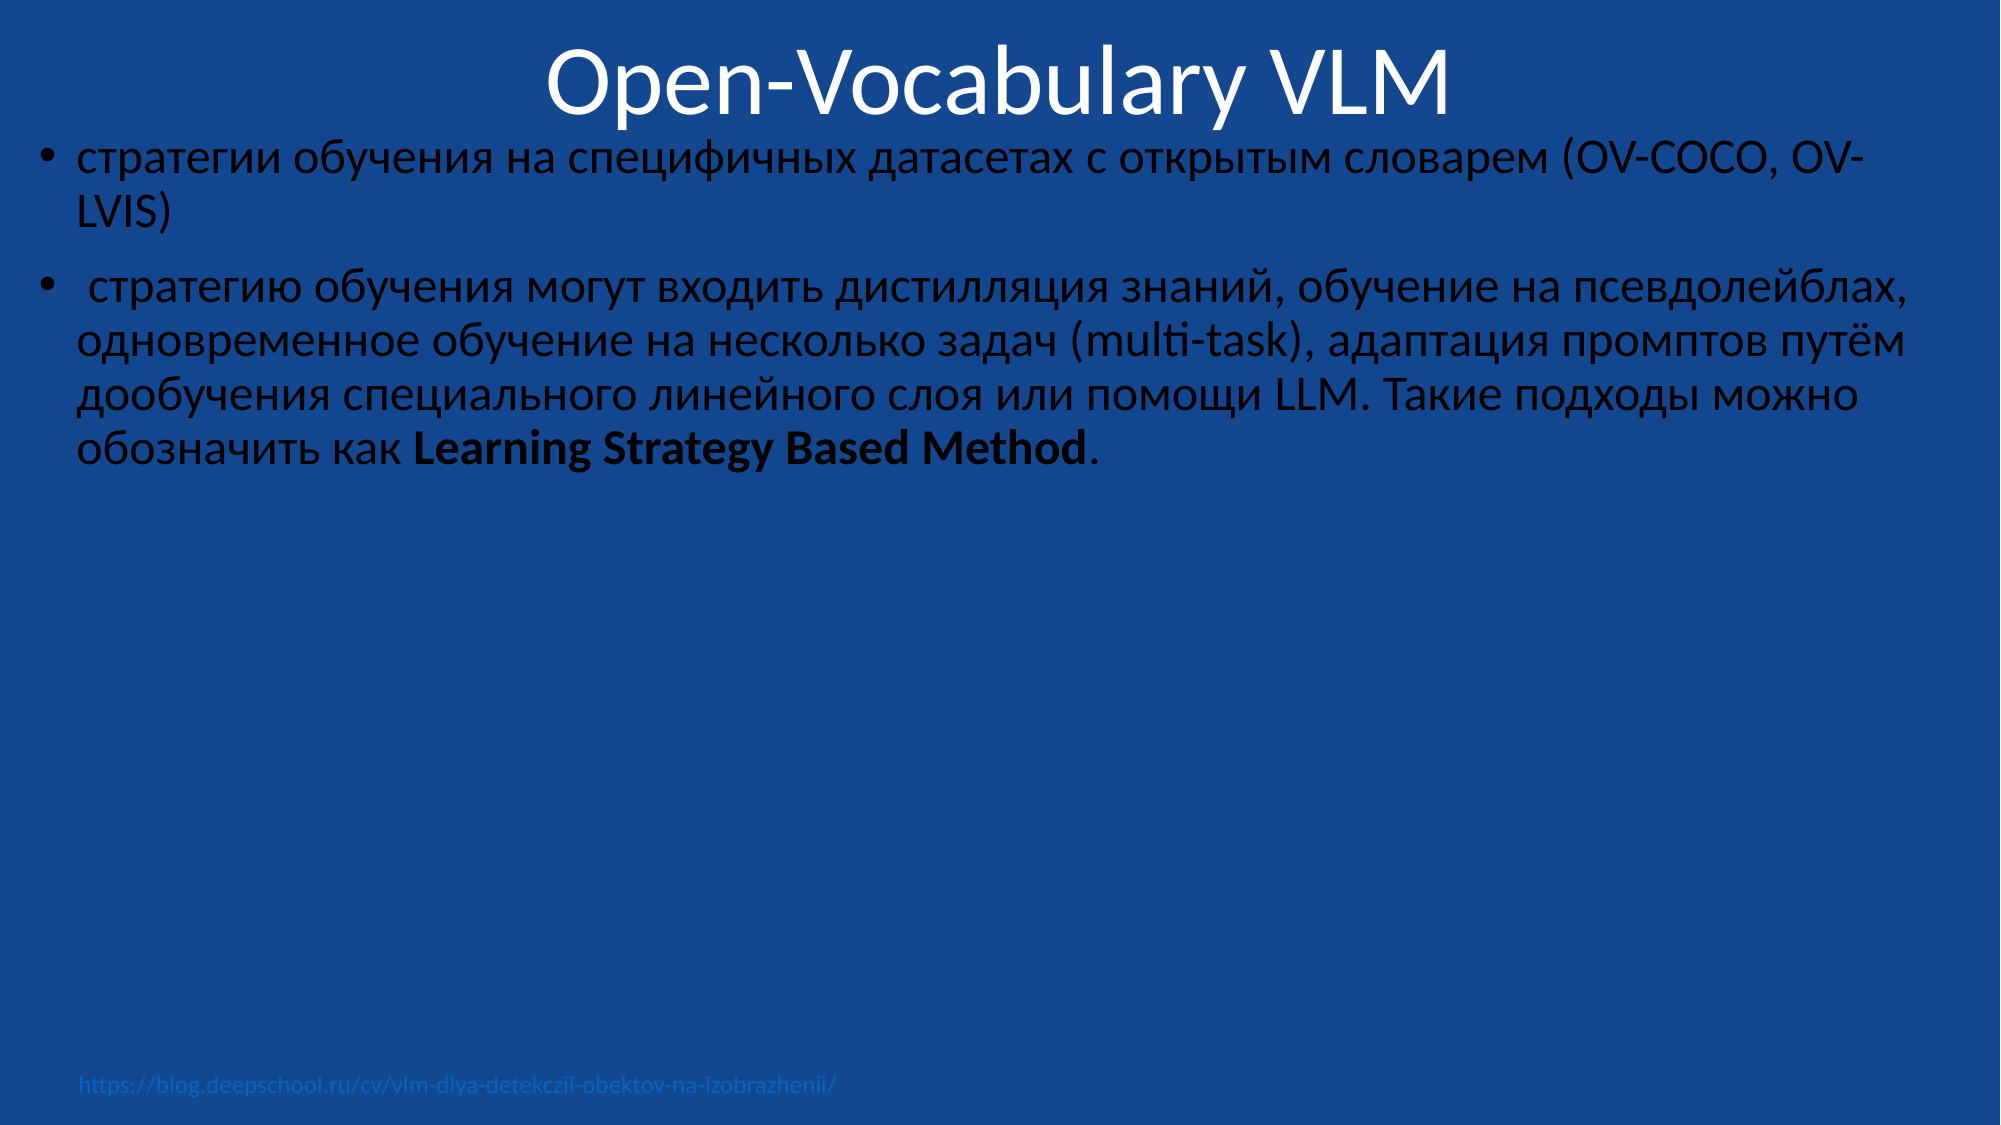

# Open-Vocabulary VLM
стратегии обучения на специфичных датасетах c открытым словарем (OV-COCO, OV-LVIS)
 стратегию обучения могут входить дистилляция знаний, обучение на псевдолейблах, одновременное обучение на несколько задач (multi-task), адаптация промптов путём дообучения специального линейного слоя или помощи LLM. Такие подходы можно обозначить как Learning Strategy Based Method.
https://blog.deepschool.ru/cv/vlm-dlya-detekczii-obektov-na-izobrazhenii/